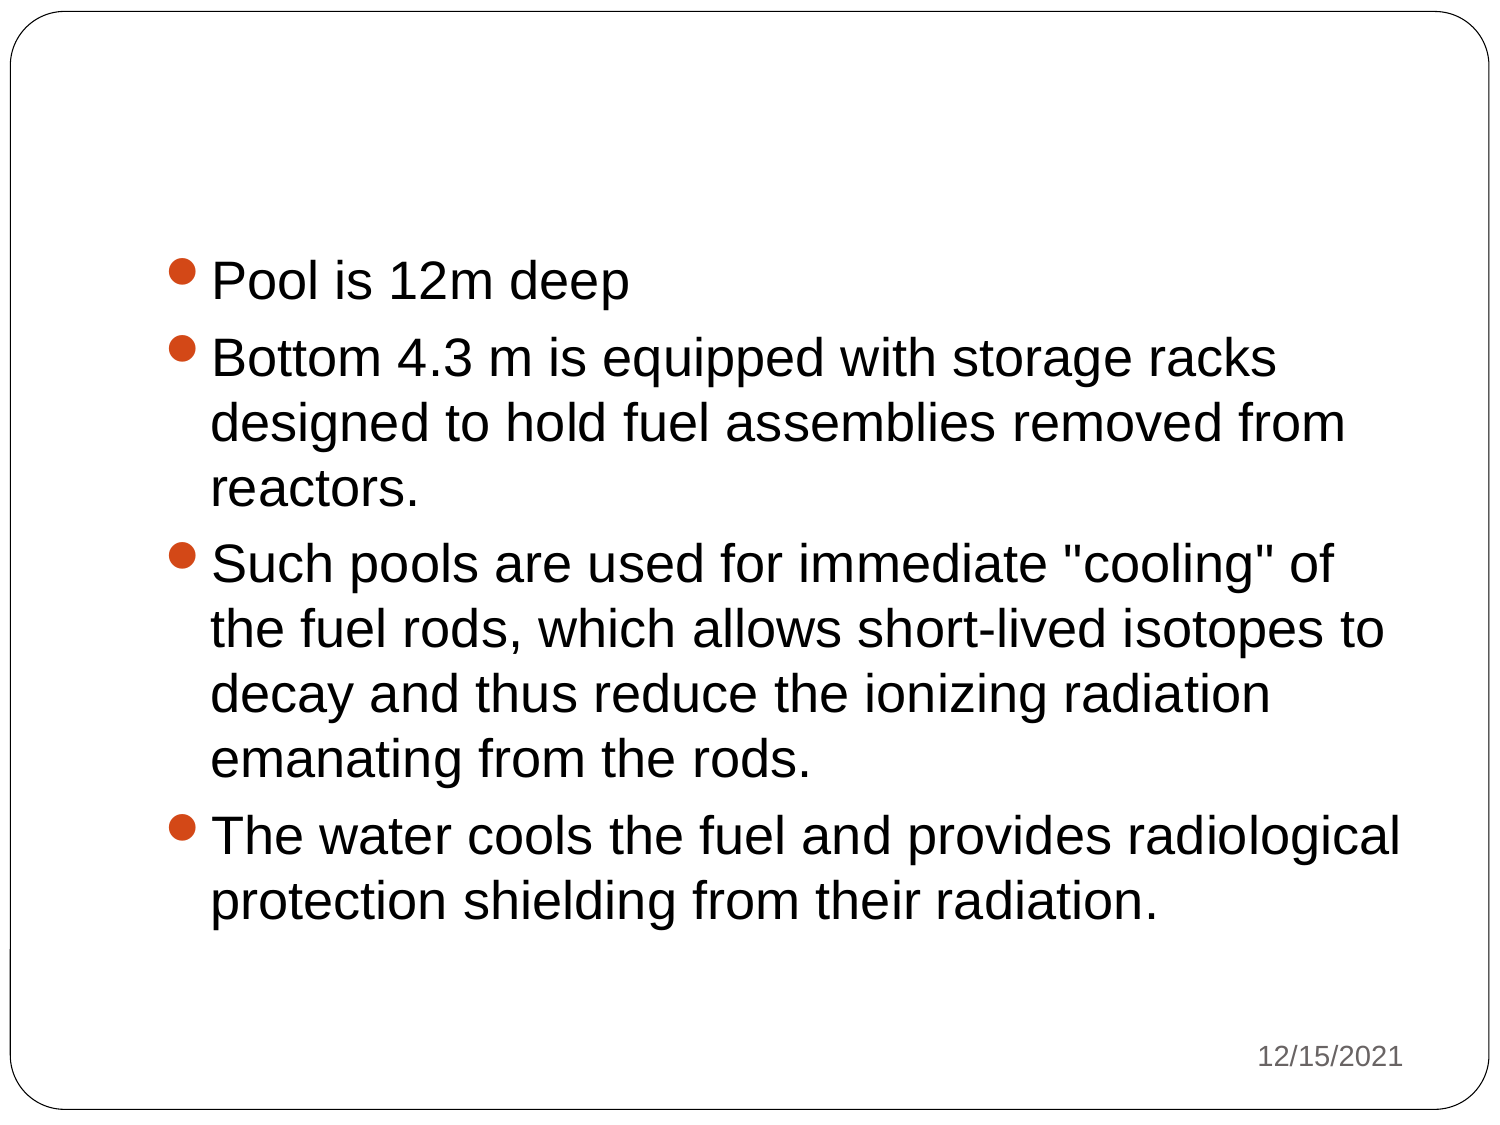

#
Pool is 12m deep
Bottom 4.3 m is equipped with storage racks designed to hold fuel assemblies removed from reactors.
Such pools are used for immediate "cooling" of the fuel rods, which allows short-lived isotopes to decay and thus reduce the ionizing radiation emanating from the rods.
The water cools the fuel and provides radiological protection shielding from their radiation.
12/15/2021